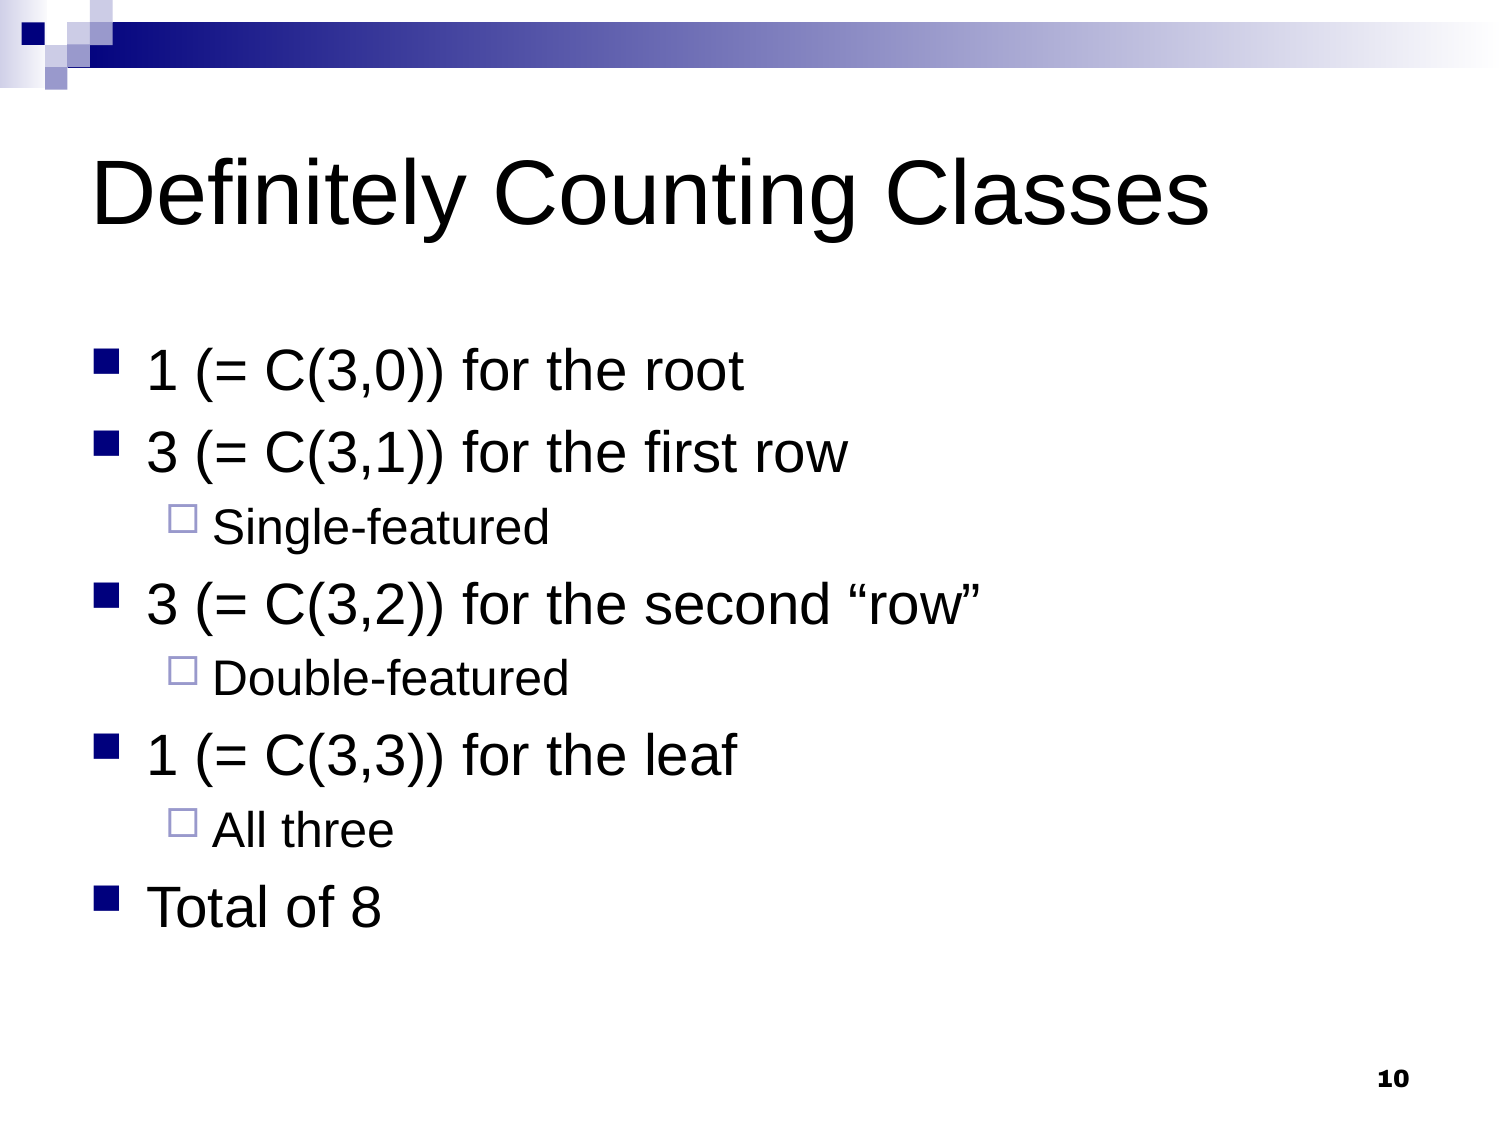

# Definitely Counting Classes
1 (= C(3,0)) for the root
3 (= C(3,1)) for the first row
Single-featured
3 (= C(3,2)) for the second “row”
Double-featured
1 (= C(3,3)) for the leaf
All three
Total of 8
10